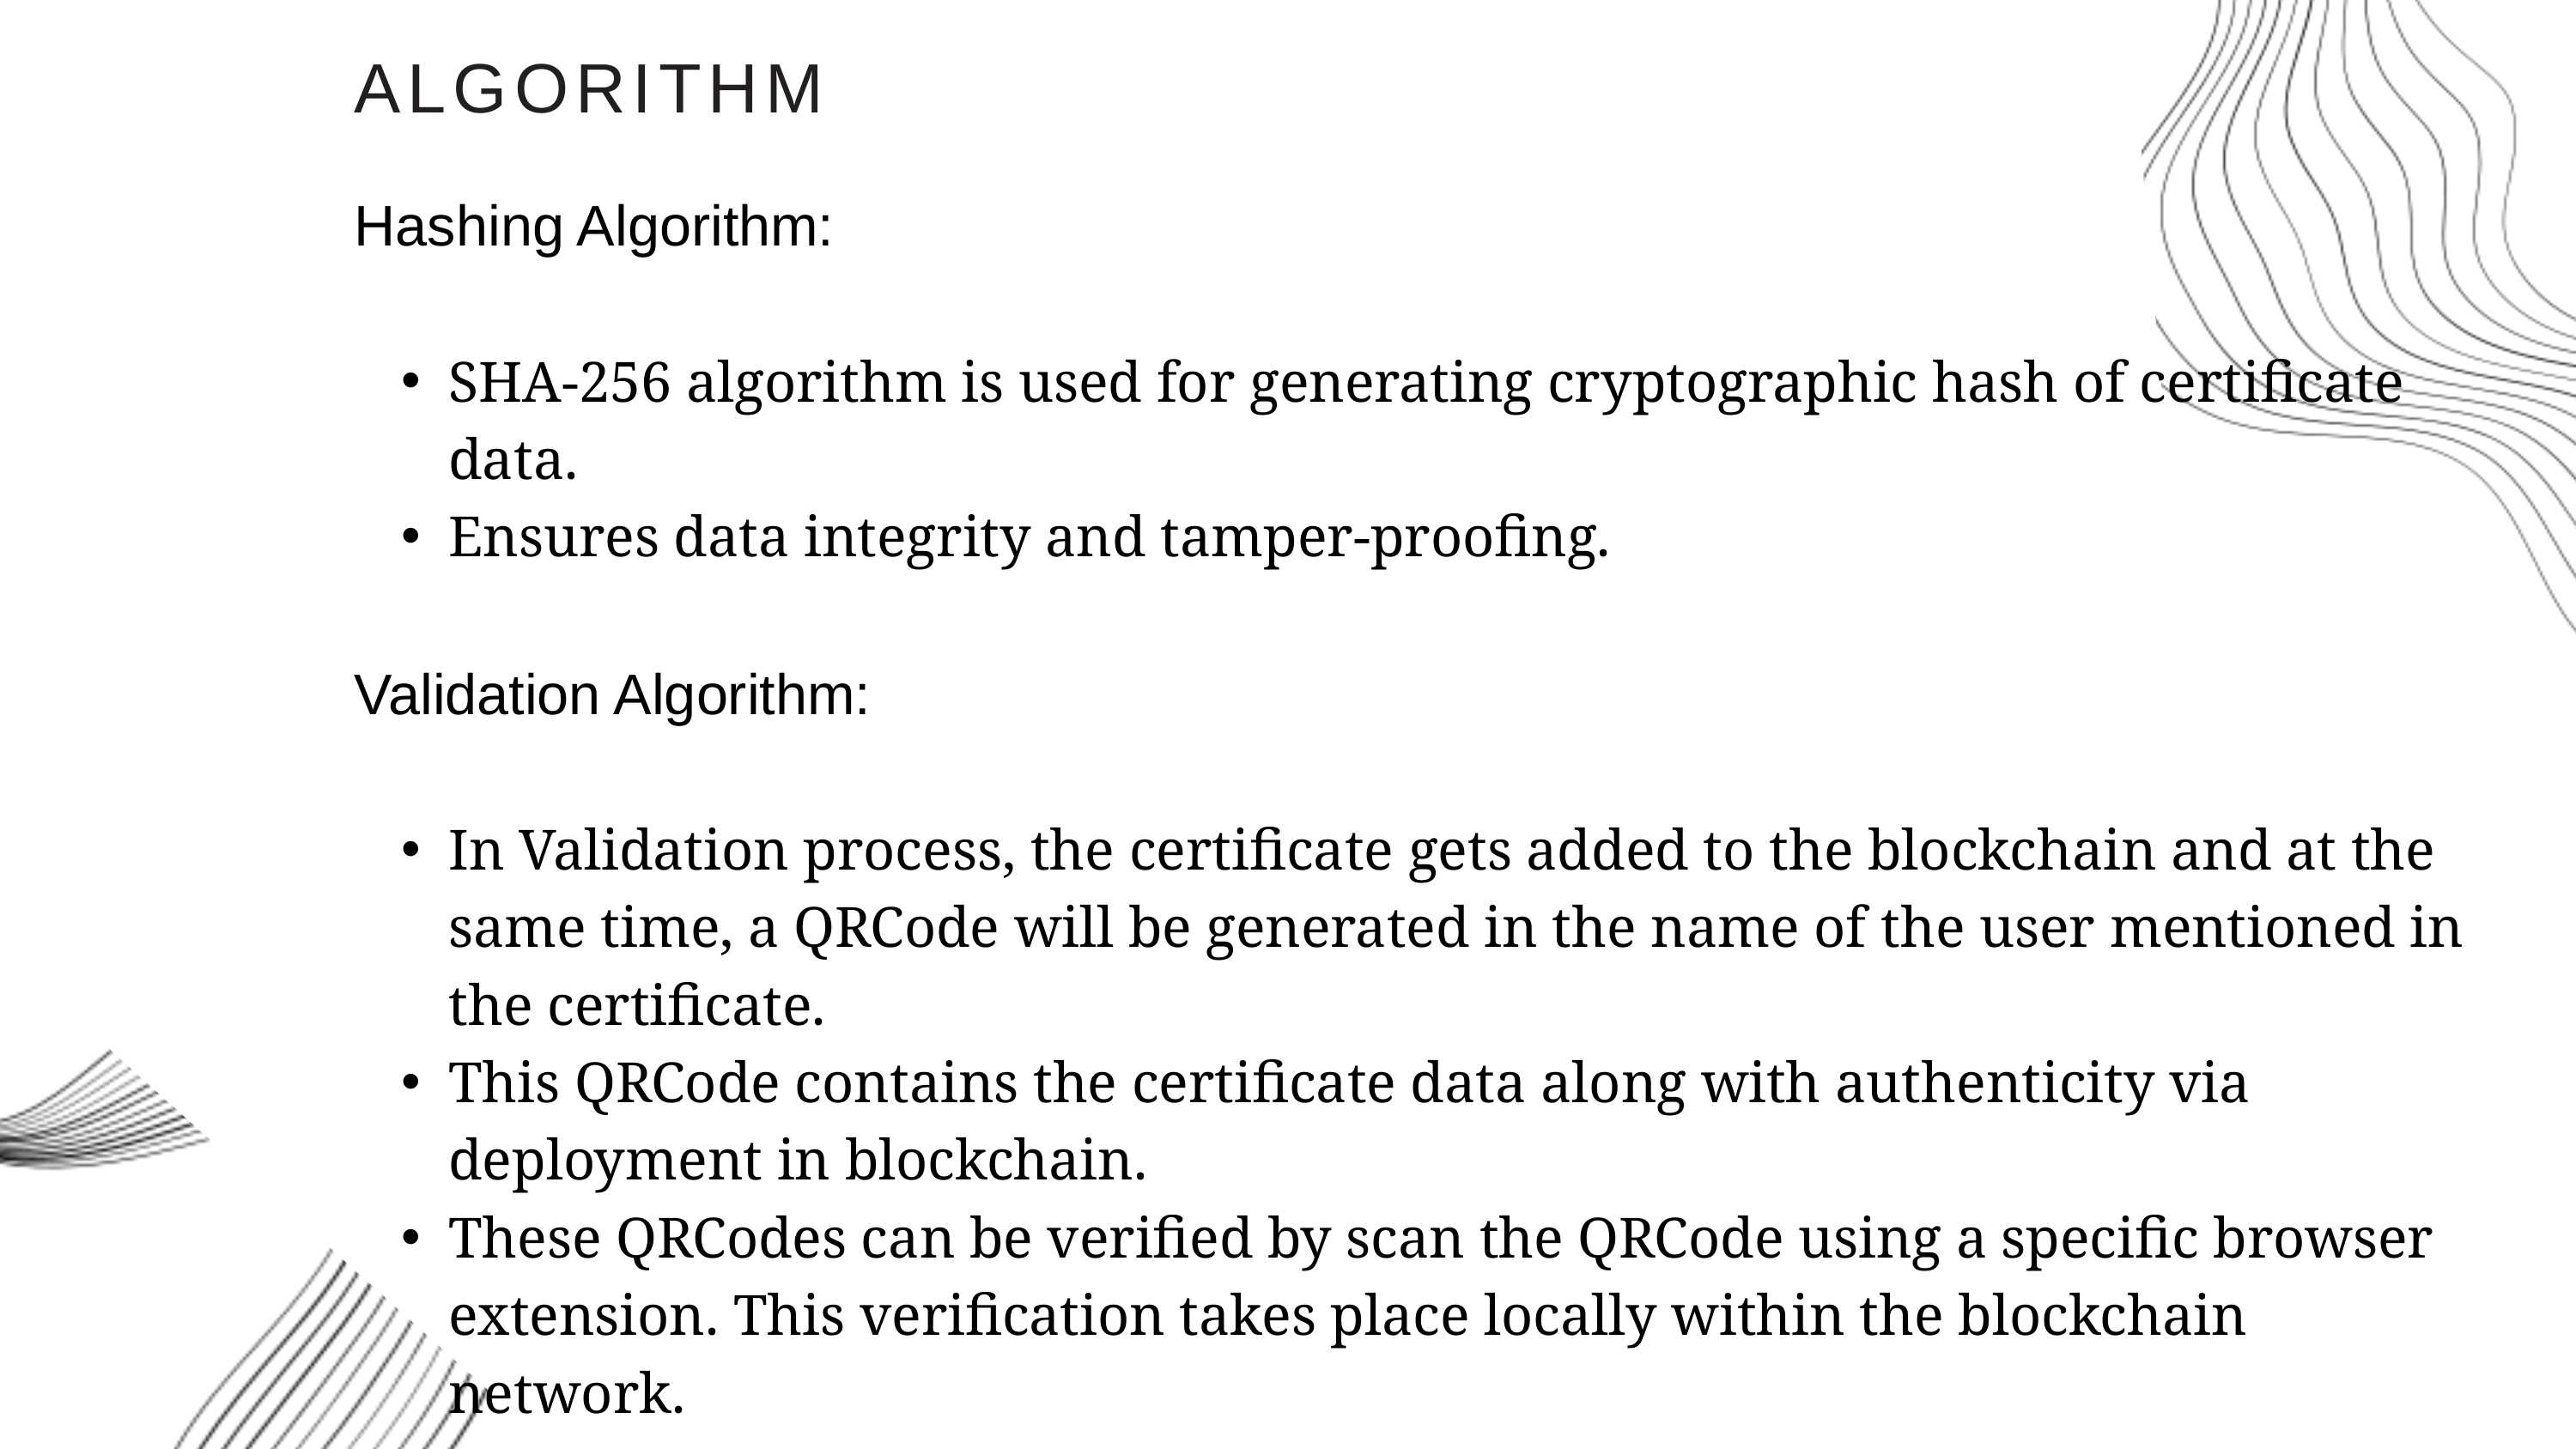

ALGORITHM
Hashing Algorithm:

SHA-256 algorithm is used for generating cryptographic hash of certificate data.
Ensures data integrity and tamper-proofing.

Validation Algorithm:

In Validation process, the certificate gets added to the blockchain and at the same time, a QRCode will be generated in the name of the user mentioned in the certificate.
This QRCode contains the certificate data along with authenticity via deployment in blockchain.
These QRCodes can be verified by scan the QRCode using a specific browser extension. This verification takes place locally within the blockchain network.